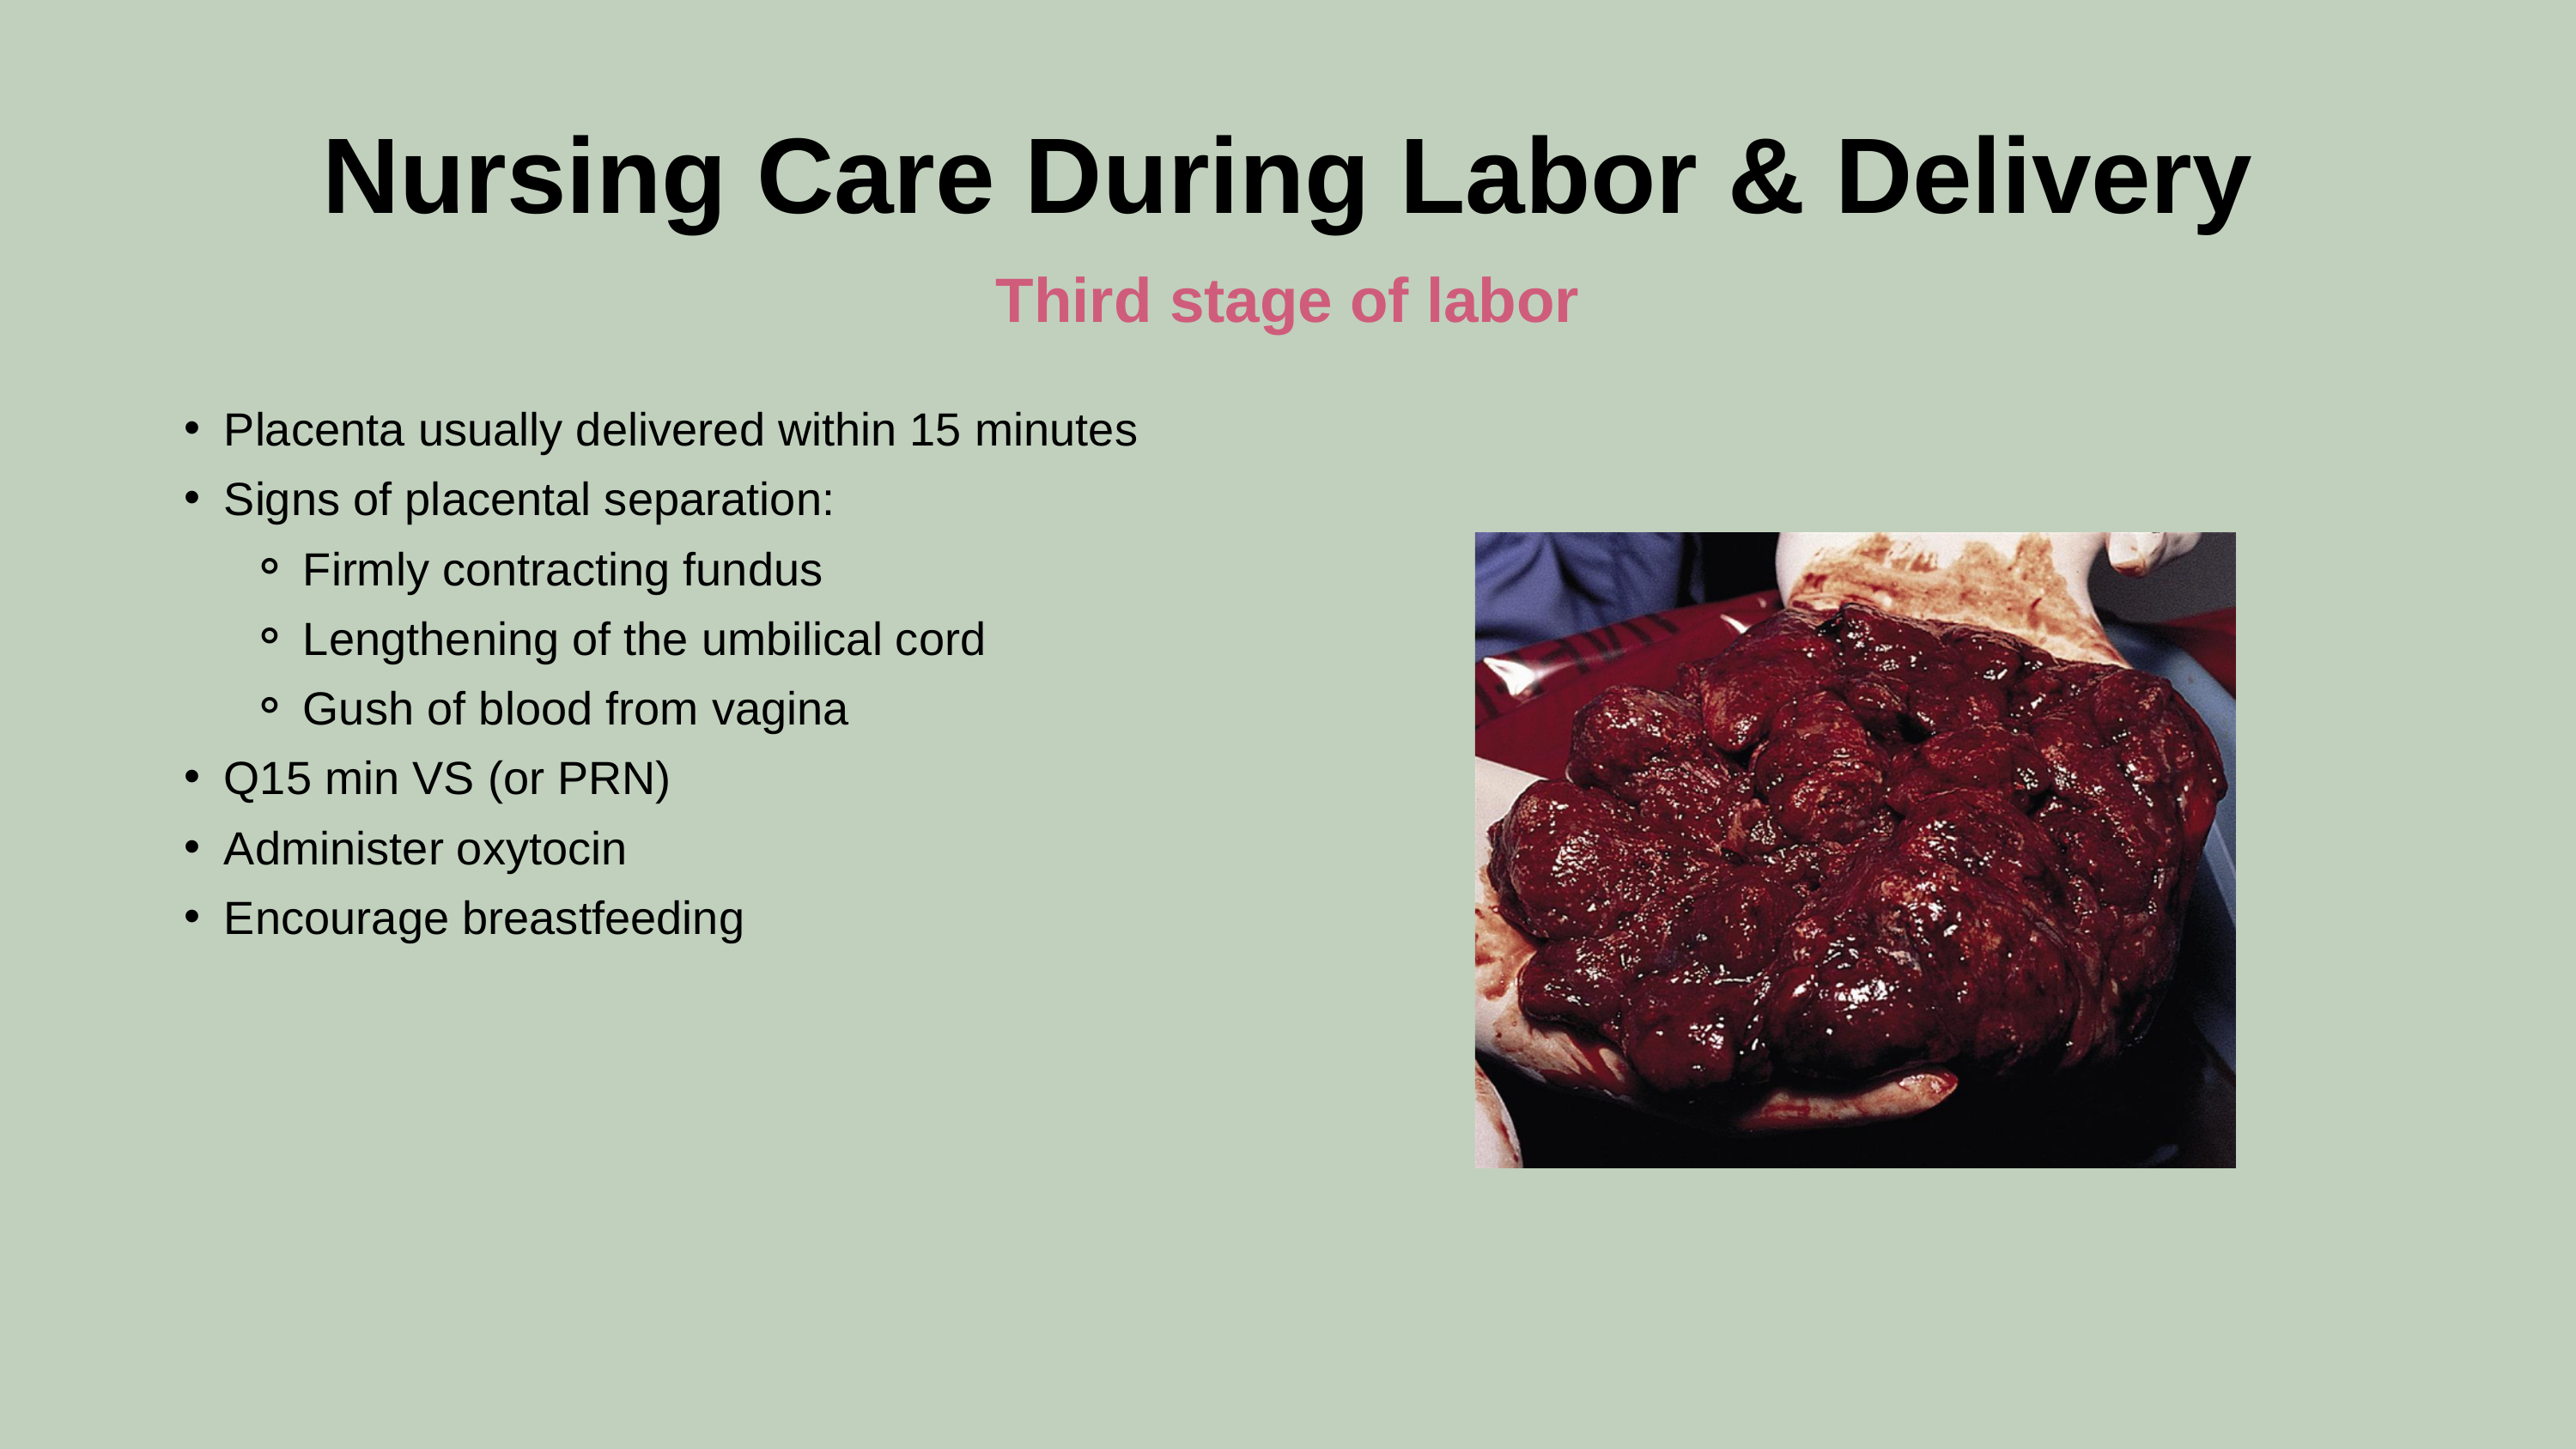

Nursing Care During Labor & Delivery
Third stage of labor
Placenta usually delivered within 15 minutes
Signs of placental separation:
Firmly contracting fundus
Lengthening of the umbilical cord
Gush of blood from vagina
Q15 min VS (or PRN)
Administer oxytocin
Encourage breastfeeding